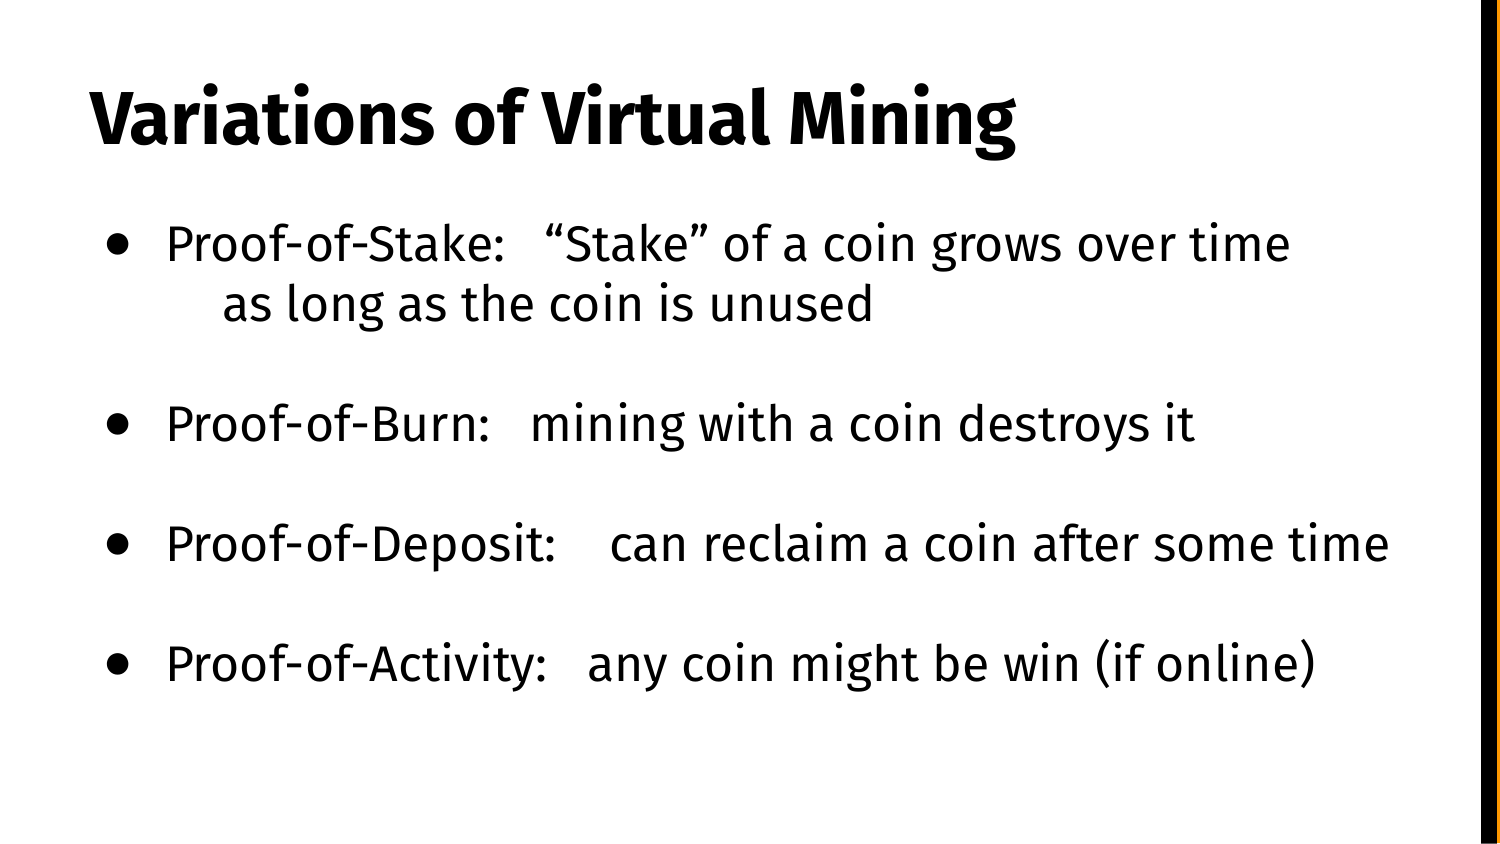

# Variations of Virtual Mining
Proof-of-Stake:   “Stake” of a coin grows over time
          as long as the coin is unused

Proof-of-Burn:   mining with a coin destroys it

Proof-of-Deposit:    can reclaim a coin after some time

Proof-of-Activity:   any coin might be win (if online)